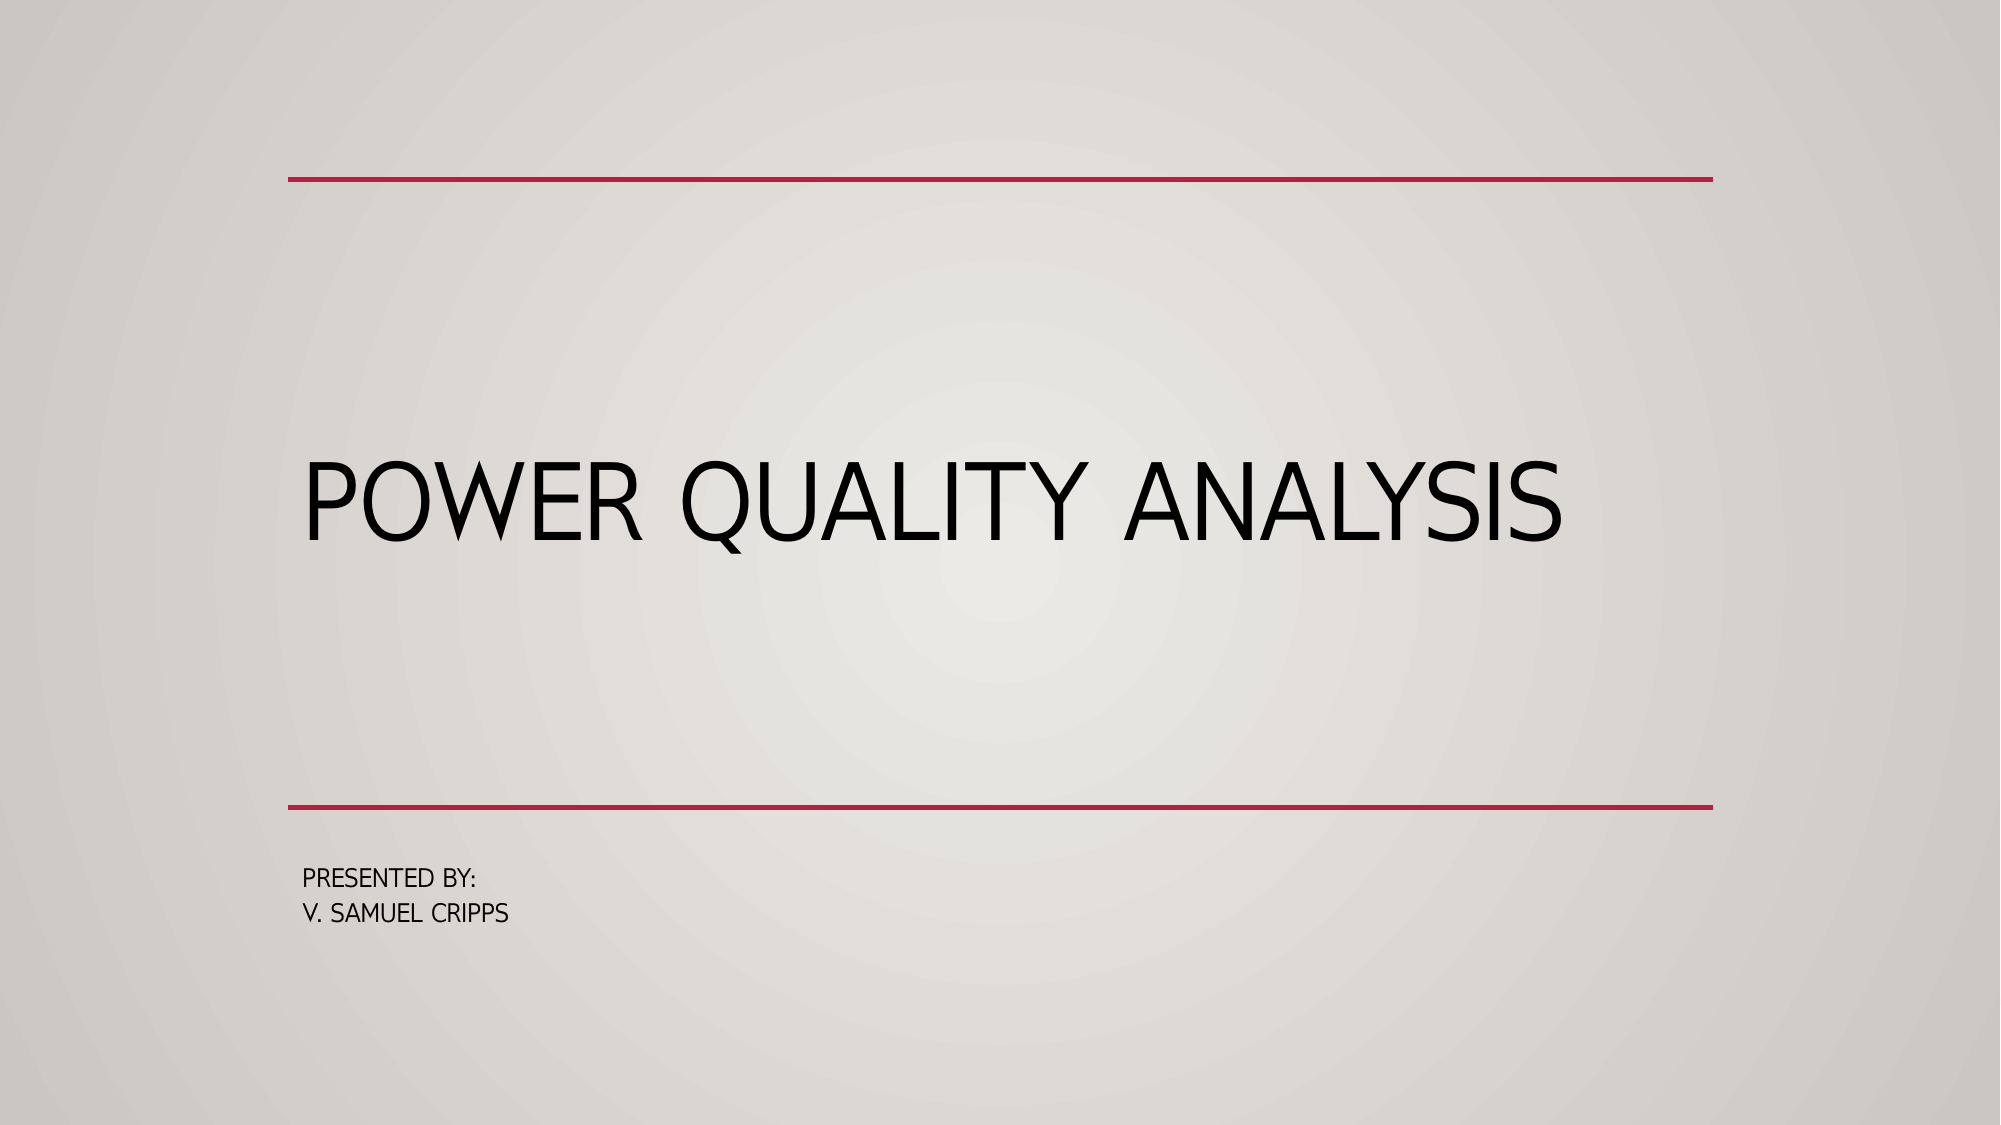

# Power quality analysis
Presented by:
V. Samuel Cripps